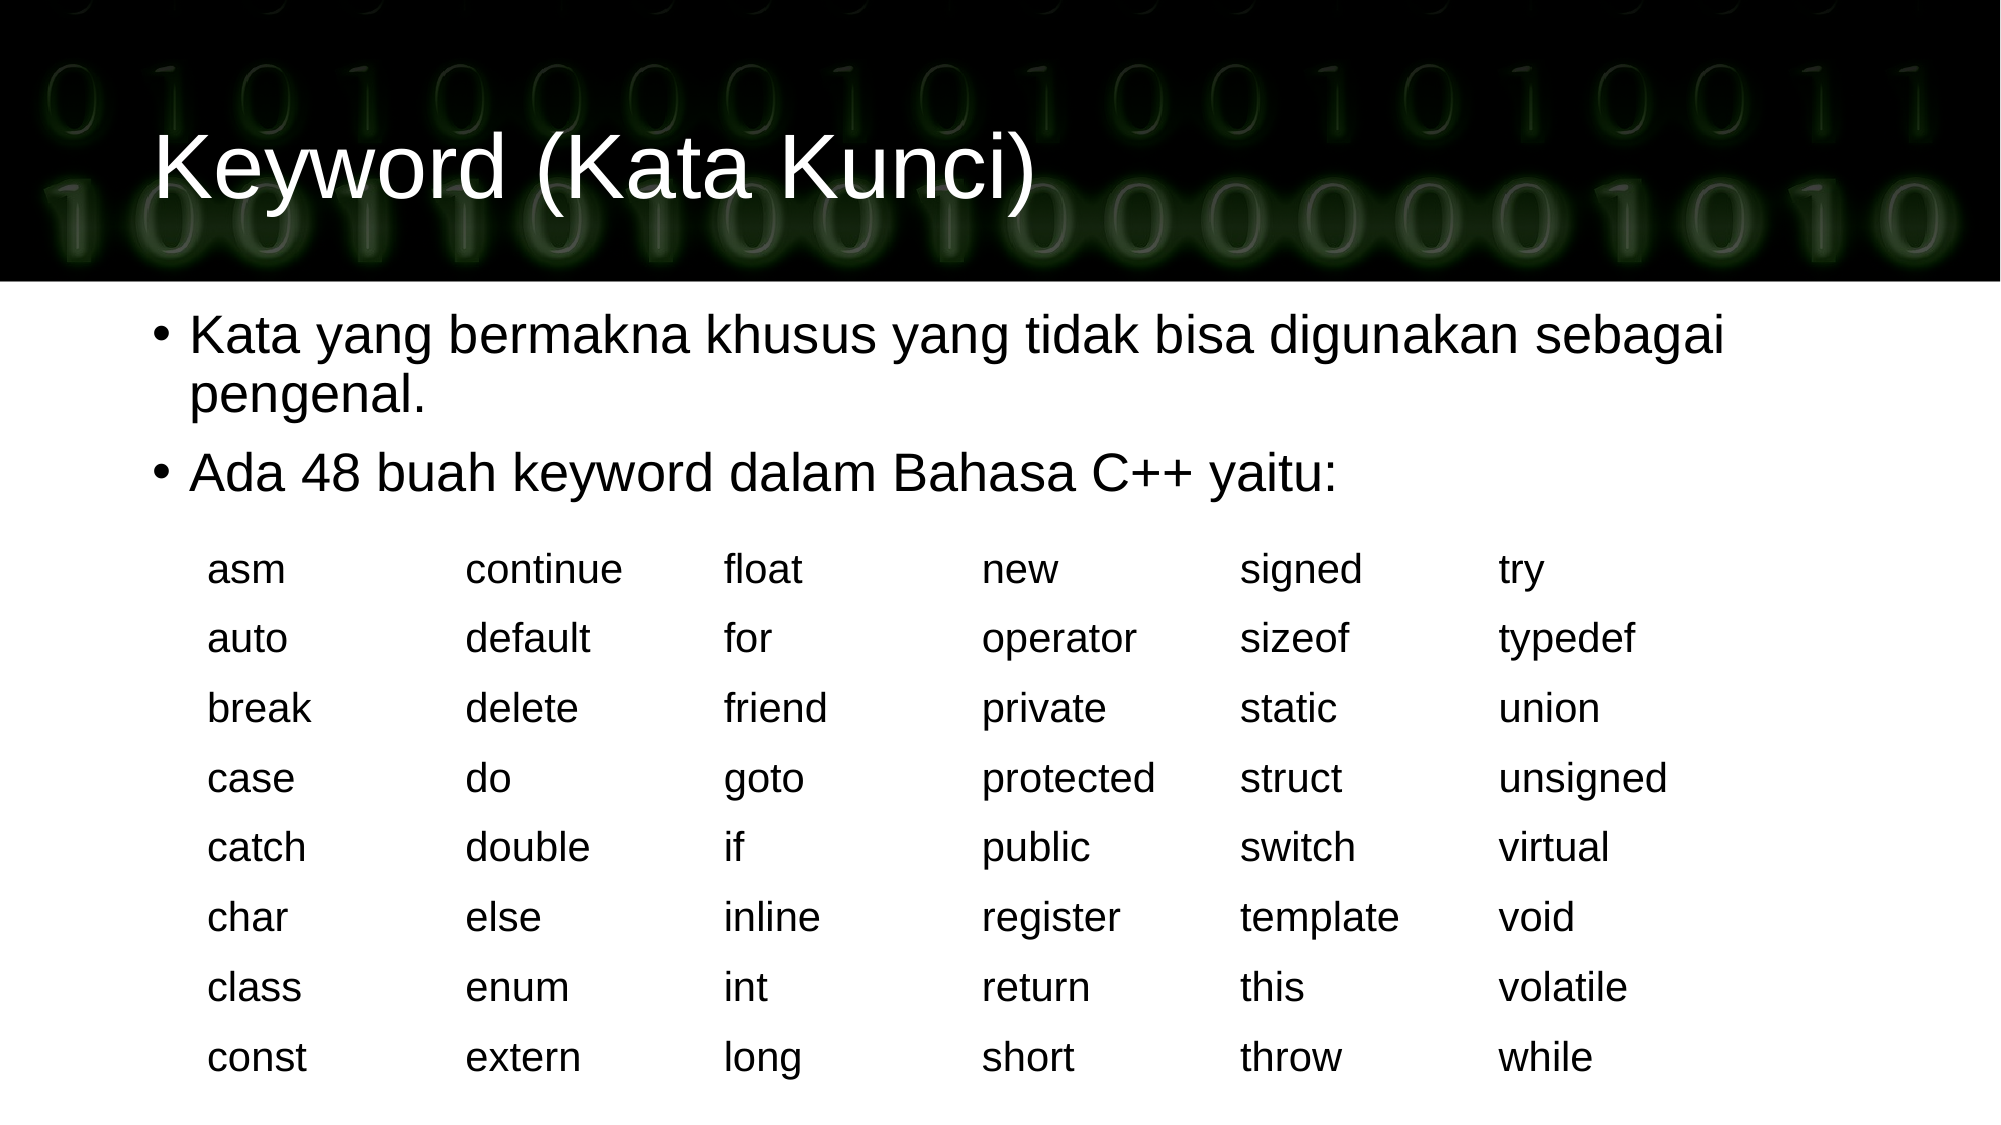

Keyword (Kata Kunci)
Kata yang bermakna khusus yang tidak bisa digunakan sebagai pengenal.
Ada 48 buah keyword dalam Bahasa C++ yaitu:

| asm auto break case catch char class const | continue default delete do double else enum extern | float for friend goto if inline int long | new operator private protected public register return short | signed sizeof static struct switch template this throw | try typedef union unsigned virtual void volatile while |
| --- | --- | --- | --- | --- | --- |